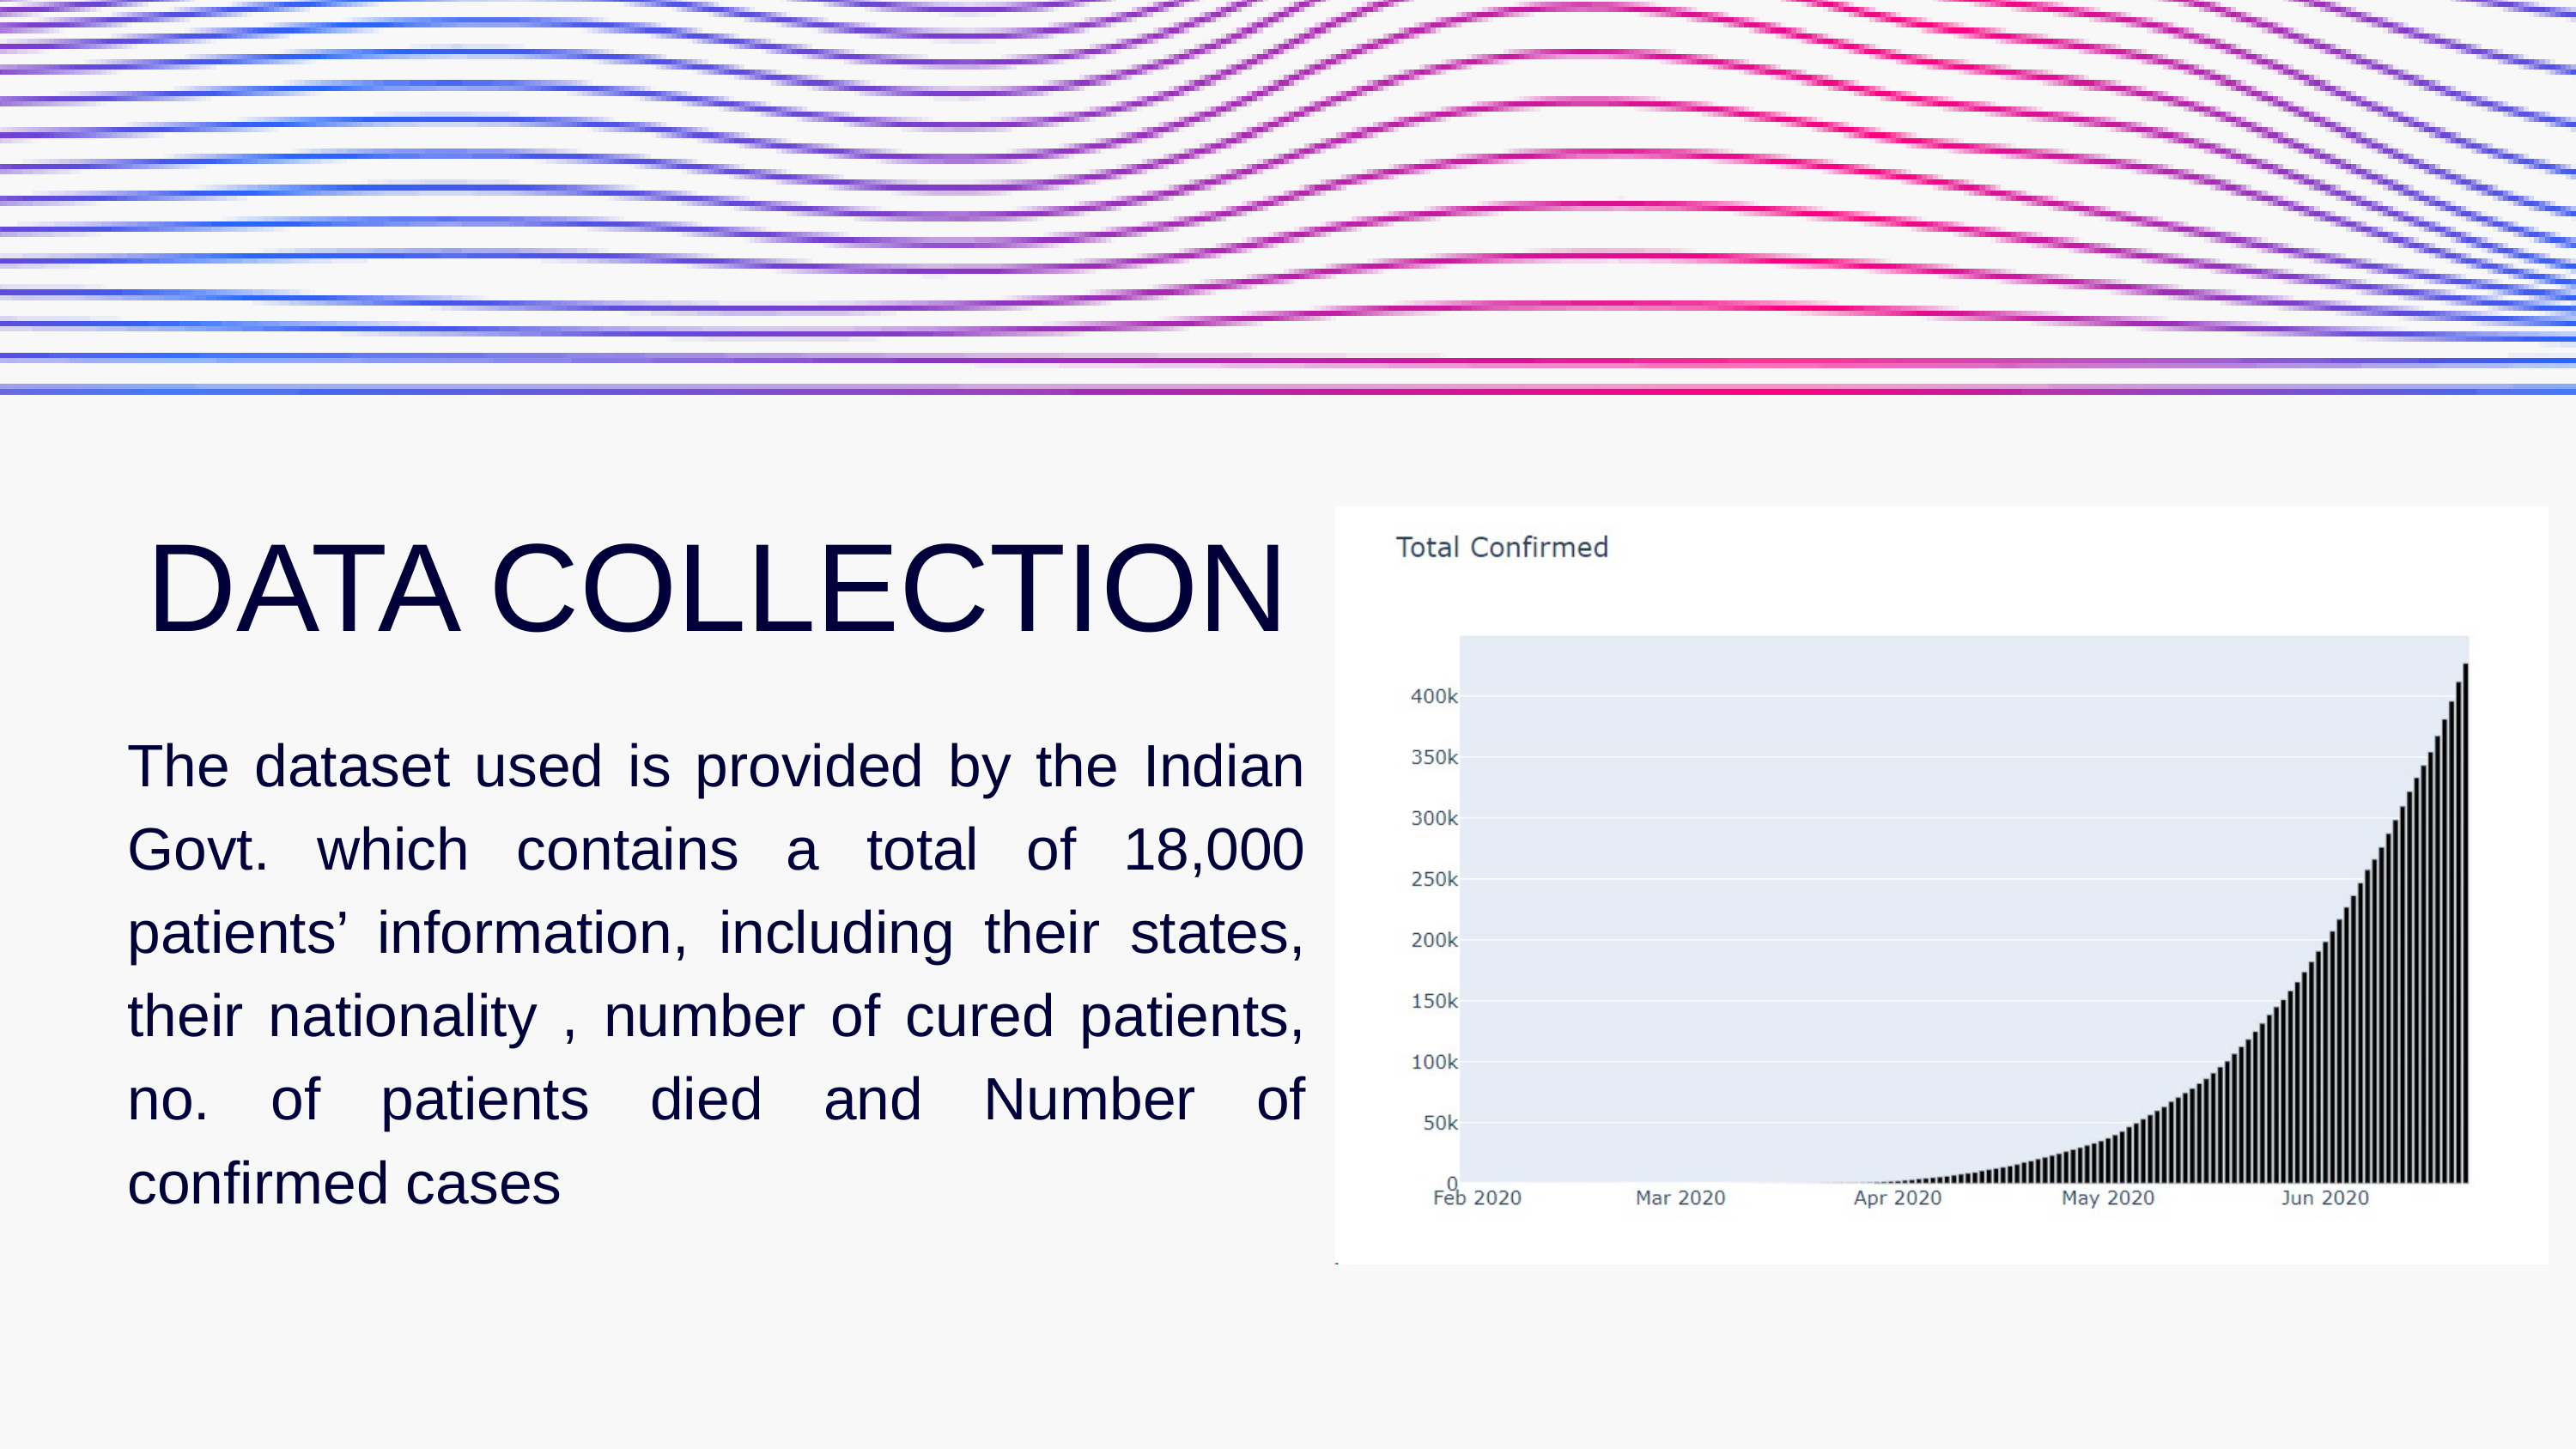

DATA COLLECTION

The dataset used is provided by the Indian Govt. which contains a total of 18,000 patients’ information, including their states, their nationality , number of cured patients, no. of patients died and Number of confirmed cases